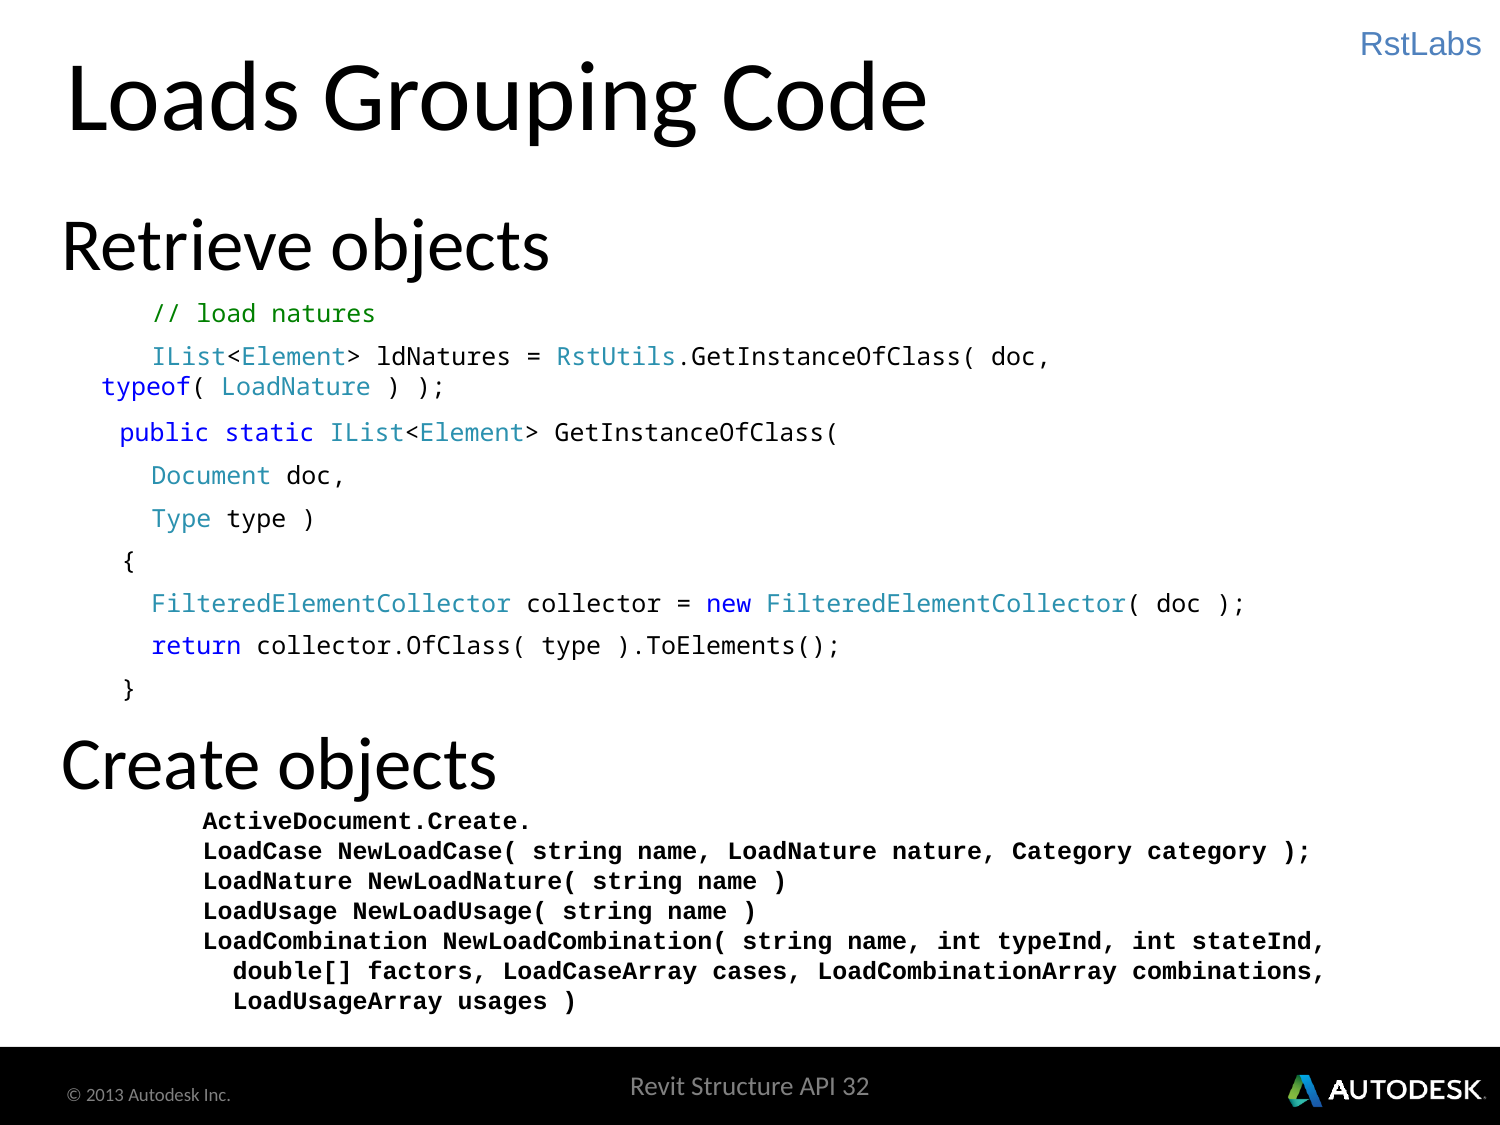

RstLabs
# Loads Grouping Code
Retrieve objects
      // load natures
      IList<Element> ldNatures = RstUtils.GetInstanceOfClass( doc, typeof( LoadNature ) );
     public static IList<Element> GetInstanceOfClass(
      Document doc,
      Type type )
    {
      FilteredElementCollector collector = new FilteredElementCollector( doc );
      return collector.OfClass( type ).ToElements();
    }
Create objects
ActiveDocument.Create.
LoadCase NewLoadCase( string name, LoadNature nature, Category category );
LoadNature NewLoadNature( string name )
LoadUsage NewLoadUsage( string name )
LoadCombination NewLoadCombination( string name, int typeInd, int stateInd,
  double[] factors, LoadCaseArray cases, LoadCombinationArray combinations,
  LoadUsageArray usages )